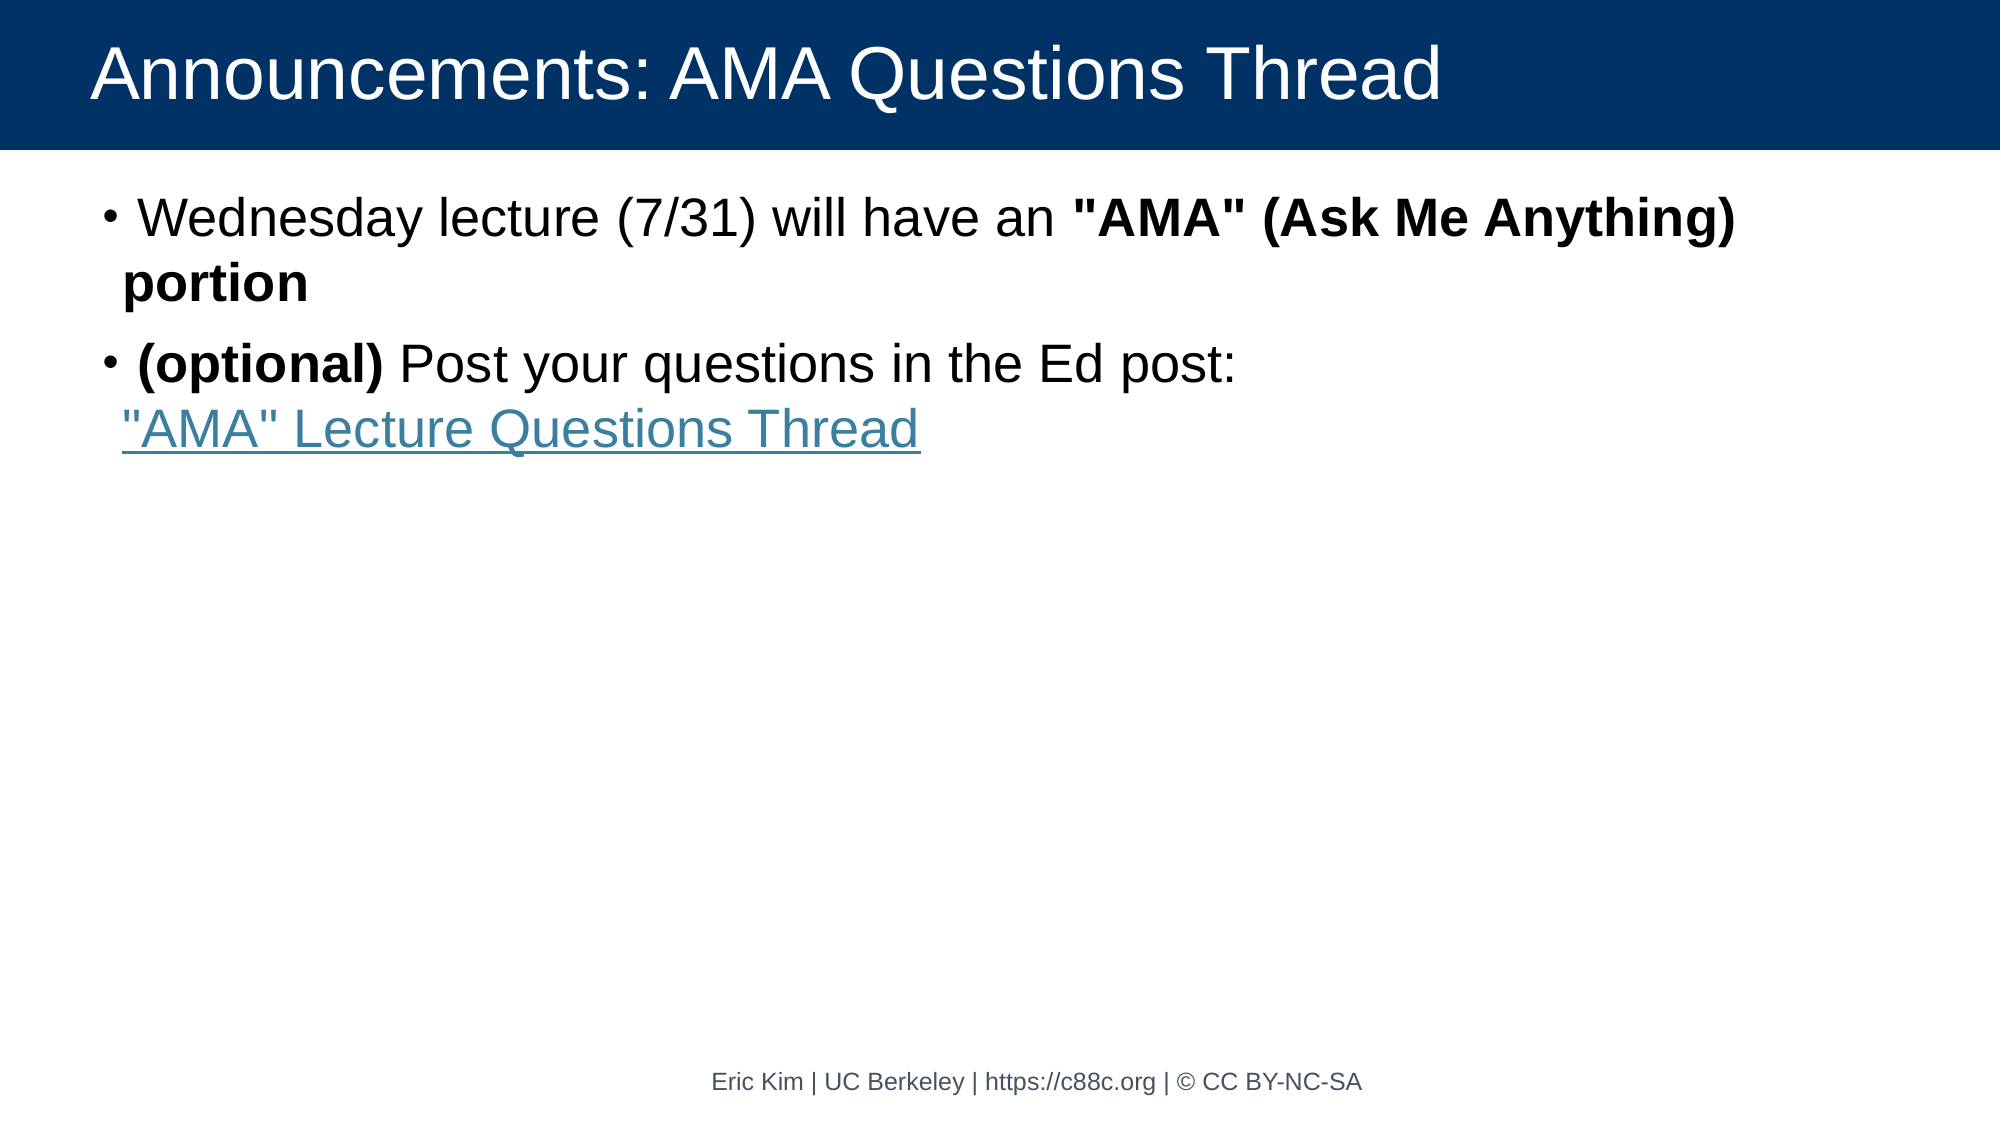

# Announcements: AMA Questions Thread
 Wednesday lecture (7/31) will have an "AMA" (Ask Me Anything) portion
 (optional) Post your questions in the Ed post: "AMA" Lecture Questions Thread
Eric Kim | UC Berkeley | https://c88c.org | © CC BY-NC-SA